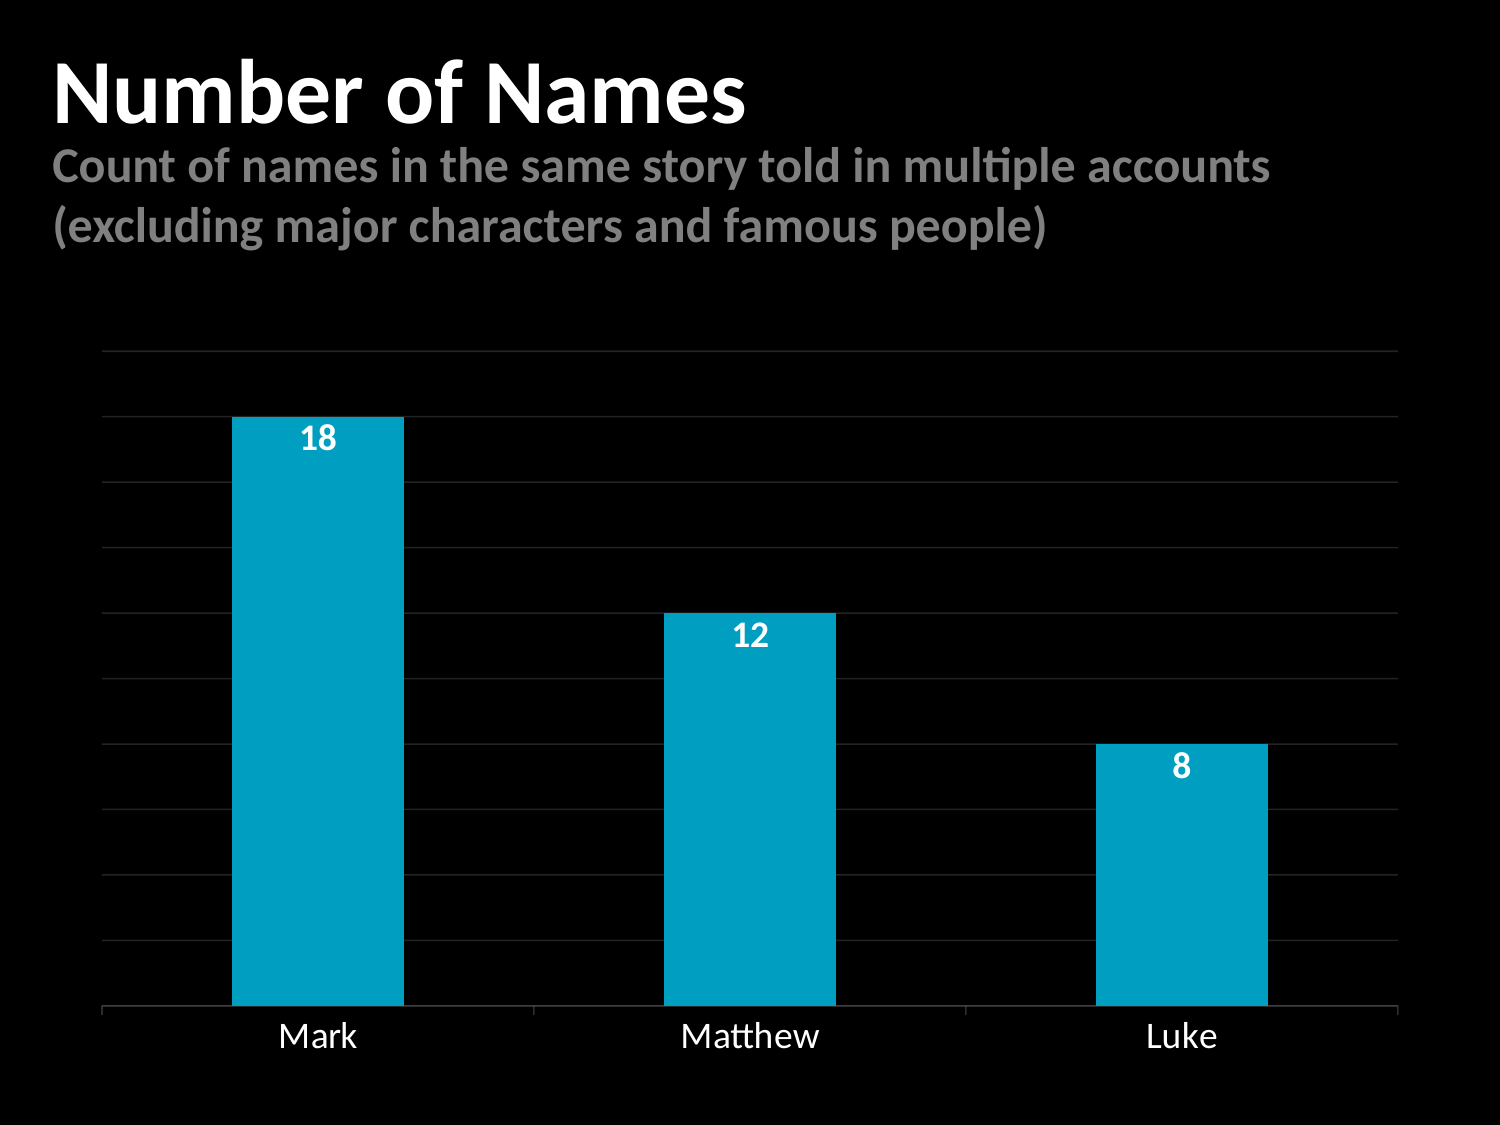

Number of Names
Count of names in the same story told in multiple accounts (excluding major characters and famous people)

### Chart:

| Category | Count |
|---|---|
| Mark | 18.0 |
| Matthew | 12.0 |
| Luke | 8.0 |